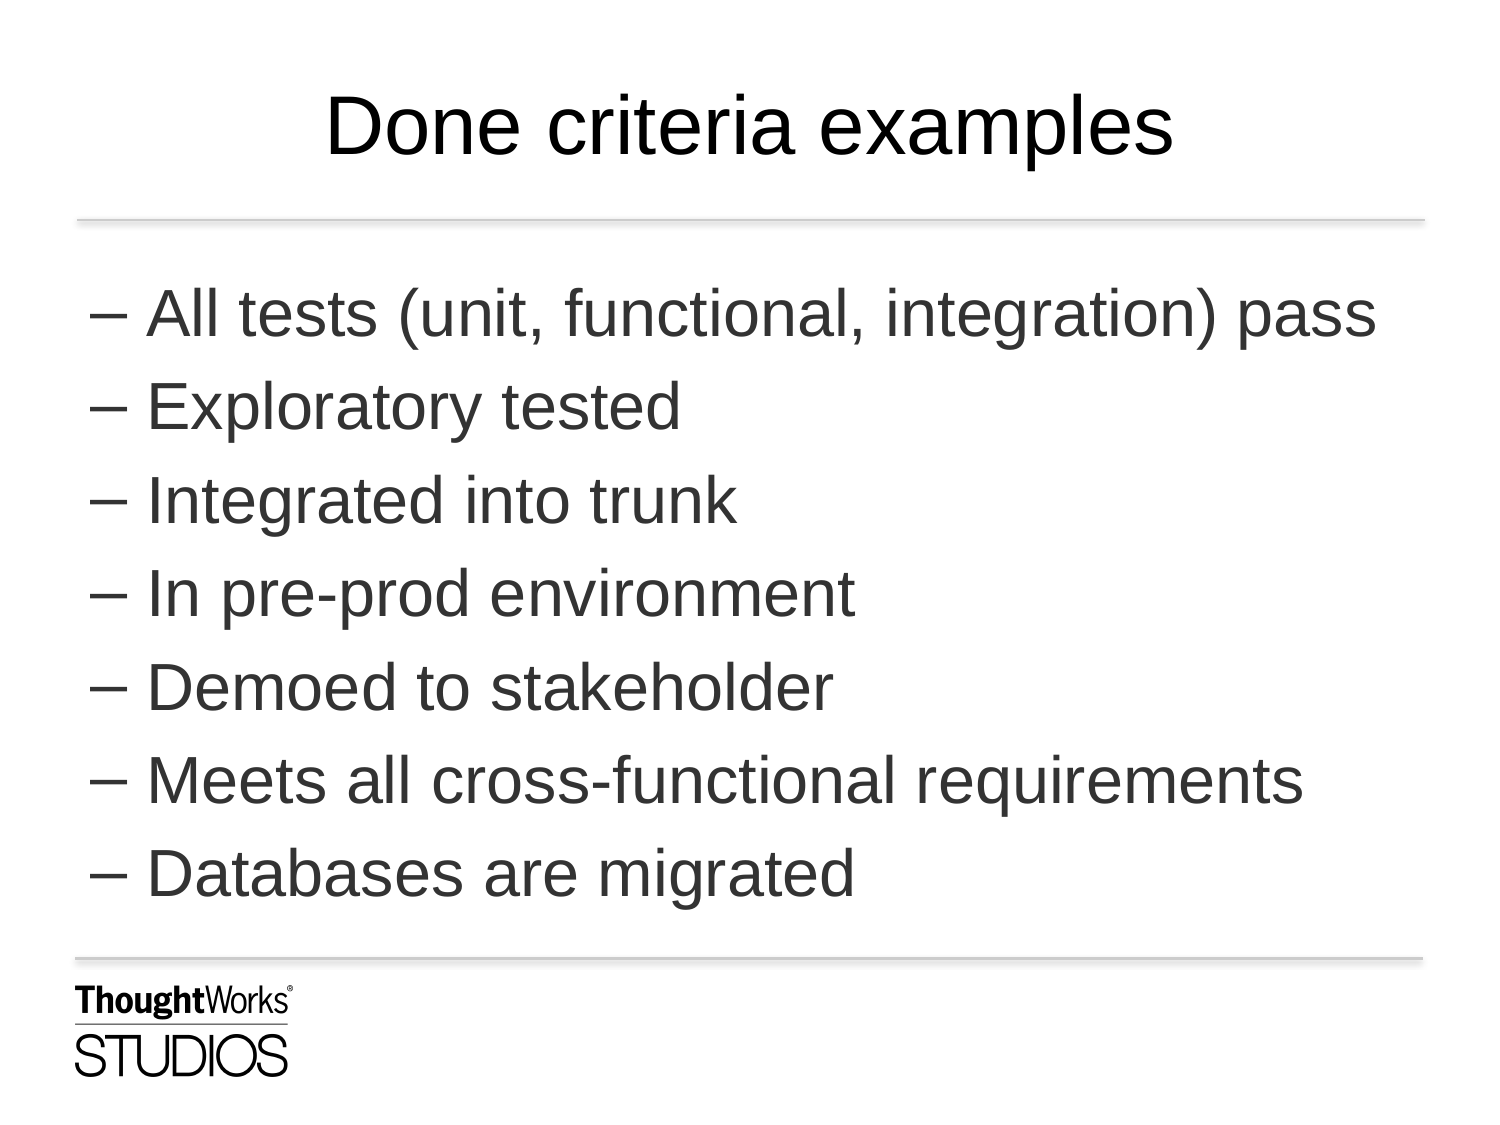

# Done criteria examples
All tests (unit, functional, integration) pass
Exploratory tested
Integrated into trunk
In pre-prod environment
Demoed to stakeholder
Meets all cross-functional requirements
Databases are migrated